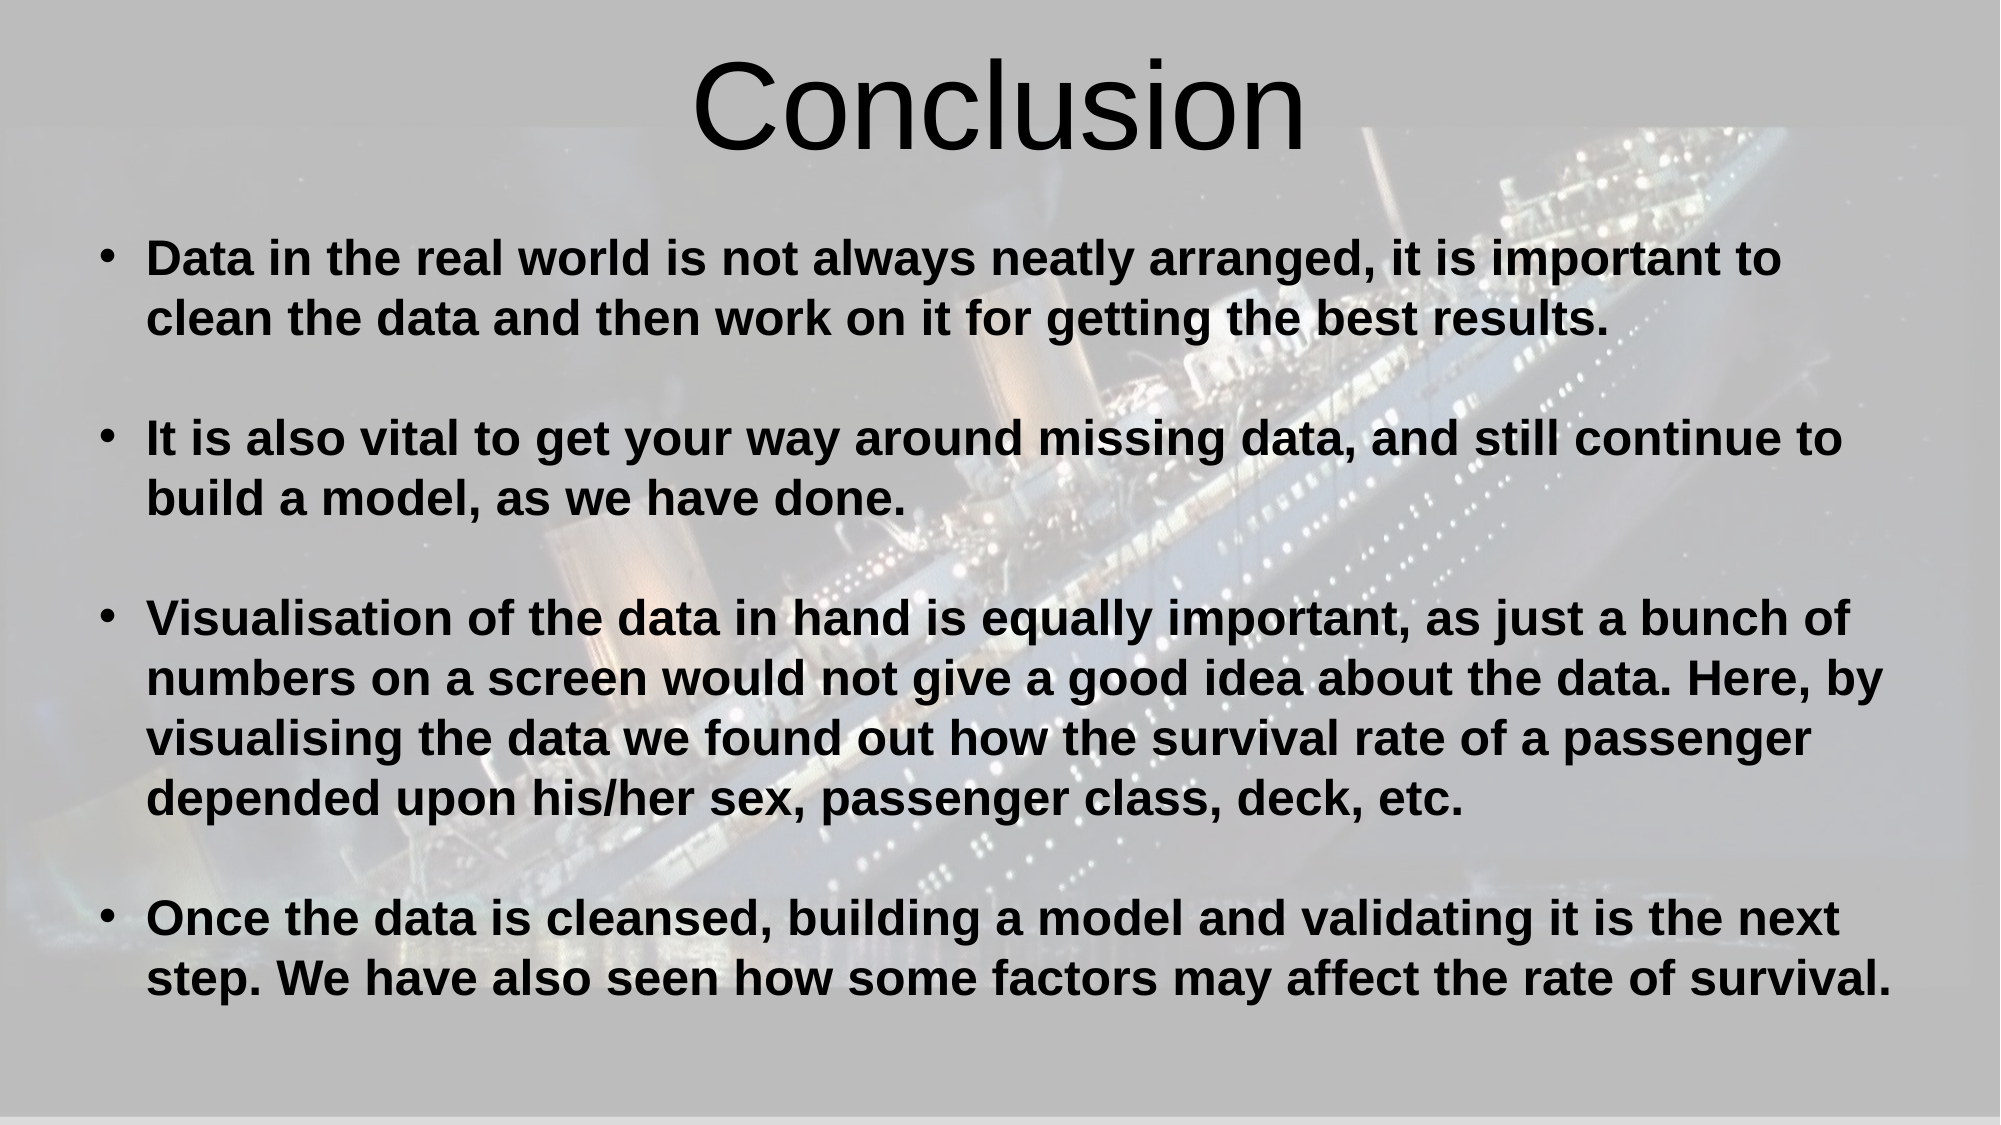

Conclusion
Data in the real world is not always neatly arranged, it is important to clean the data and then work on it for getting the best results.

It is also vital to get your way around missing data, and still continue to build a model, as we have done.

Visualisation of the data in hand is equally important, as just a bunch of numbers on a screen would not give a good idea about the data. Here, by visualising the data we found out how the survival rate of a passenger depended upon his/her sex, passenger class, deck, etc.

Once the data is cleansed, building a model and validating it is the next step. We have also seen how some factors may affect the rate of survival.